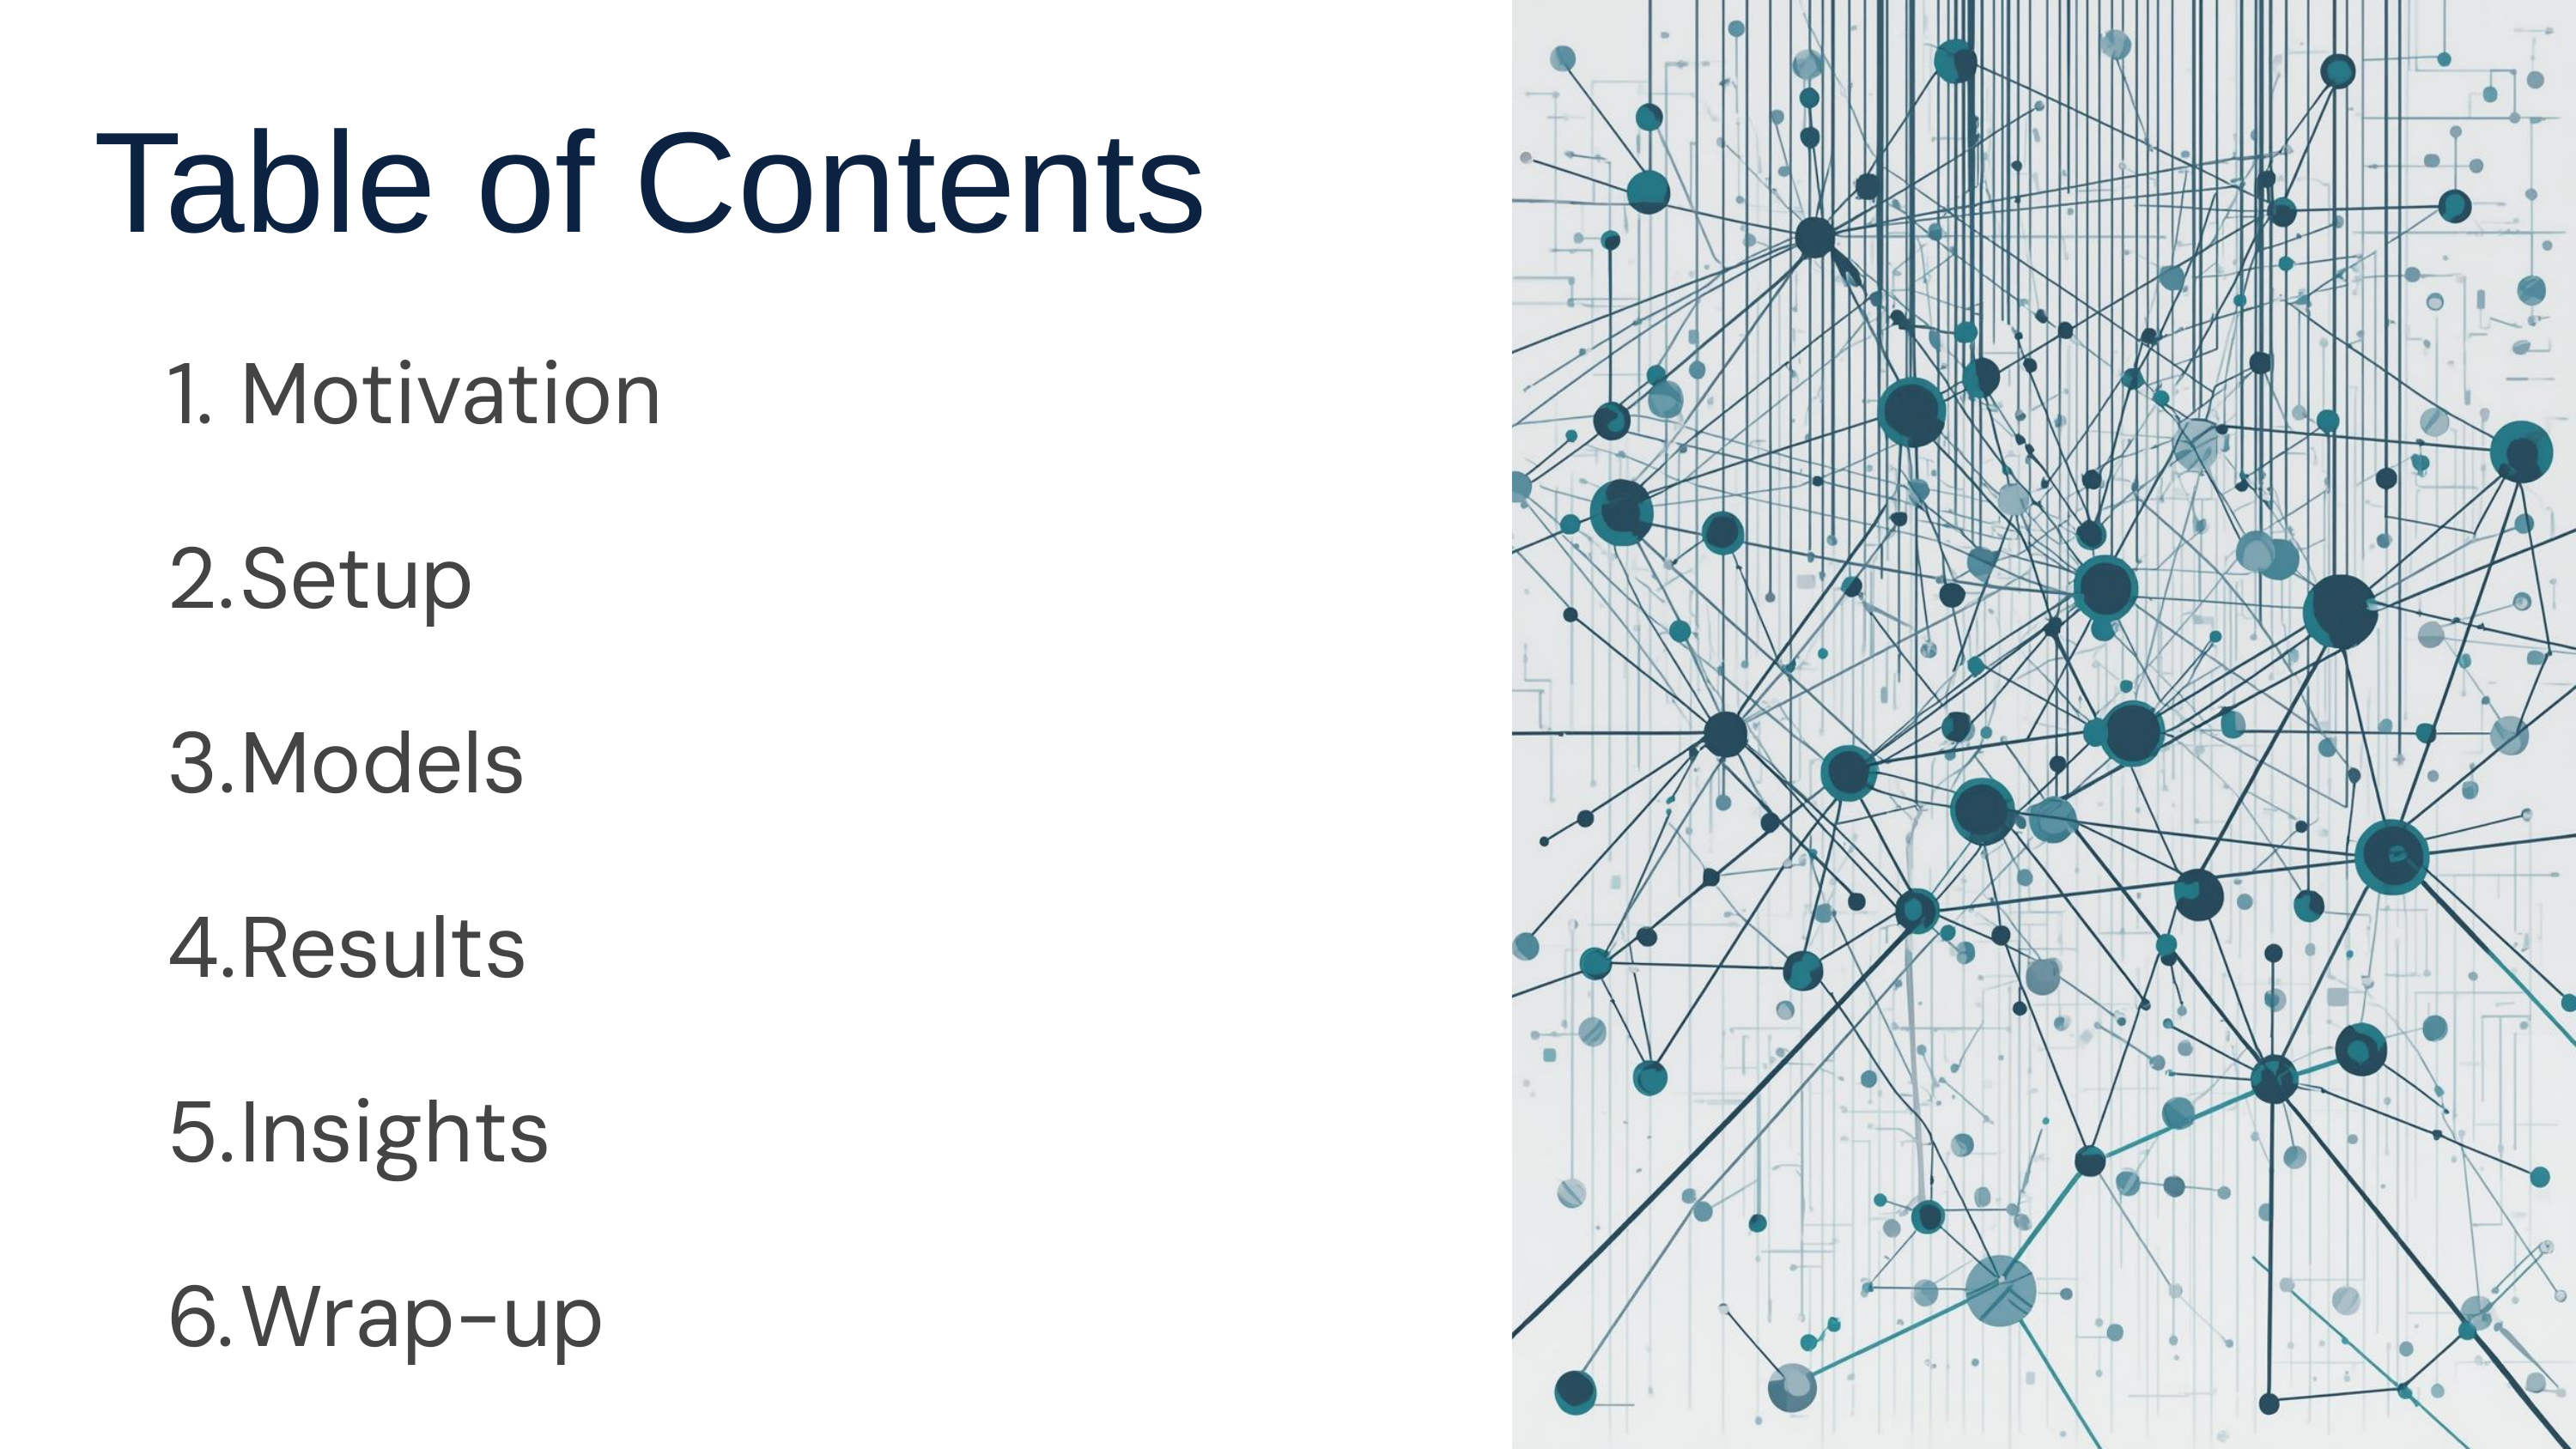

Table of Contents
Motivation
Setup
Models
Results
Insights
Wrap-up